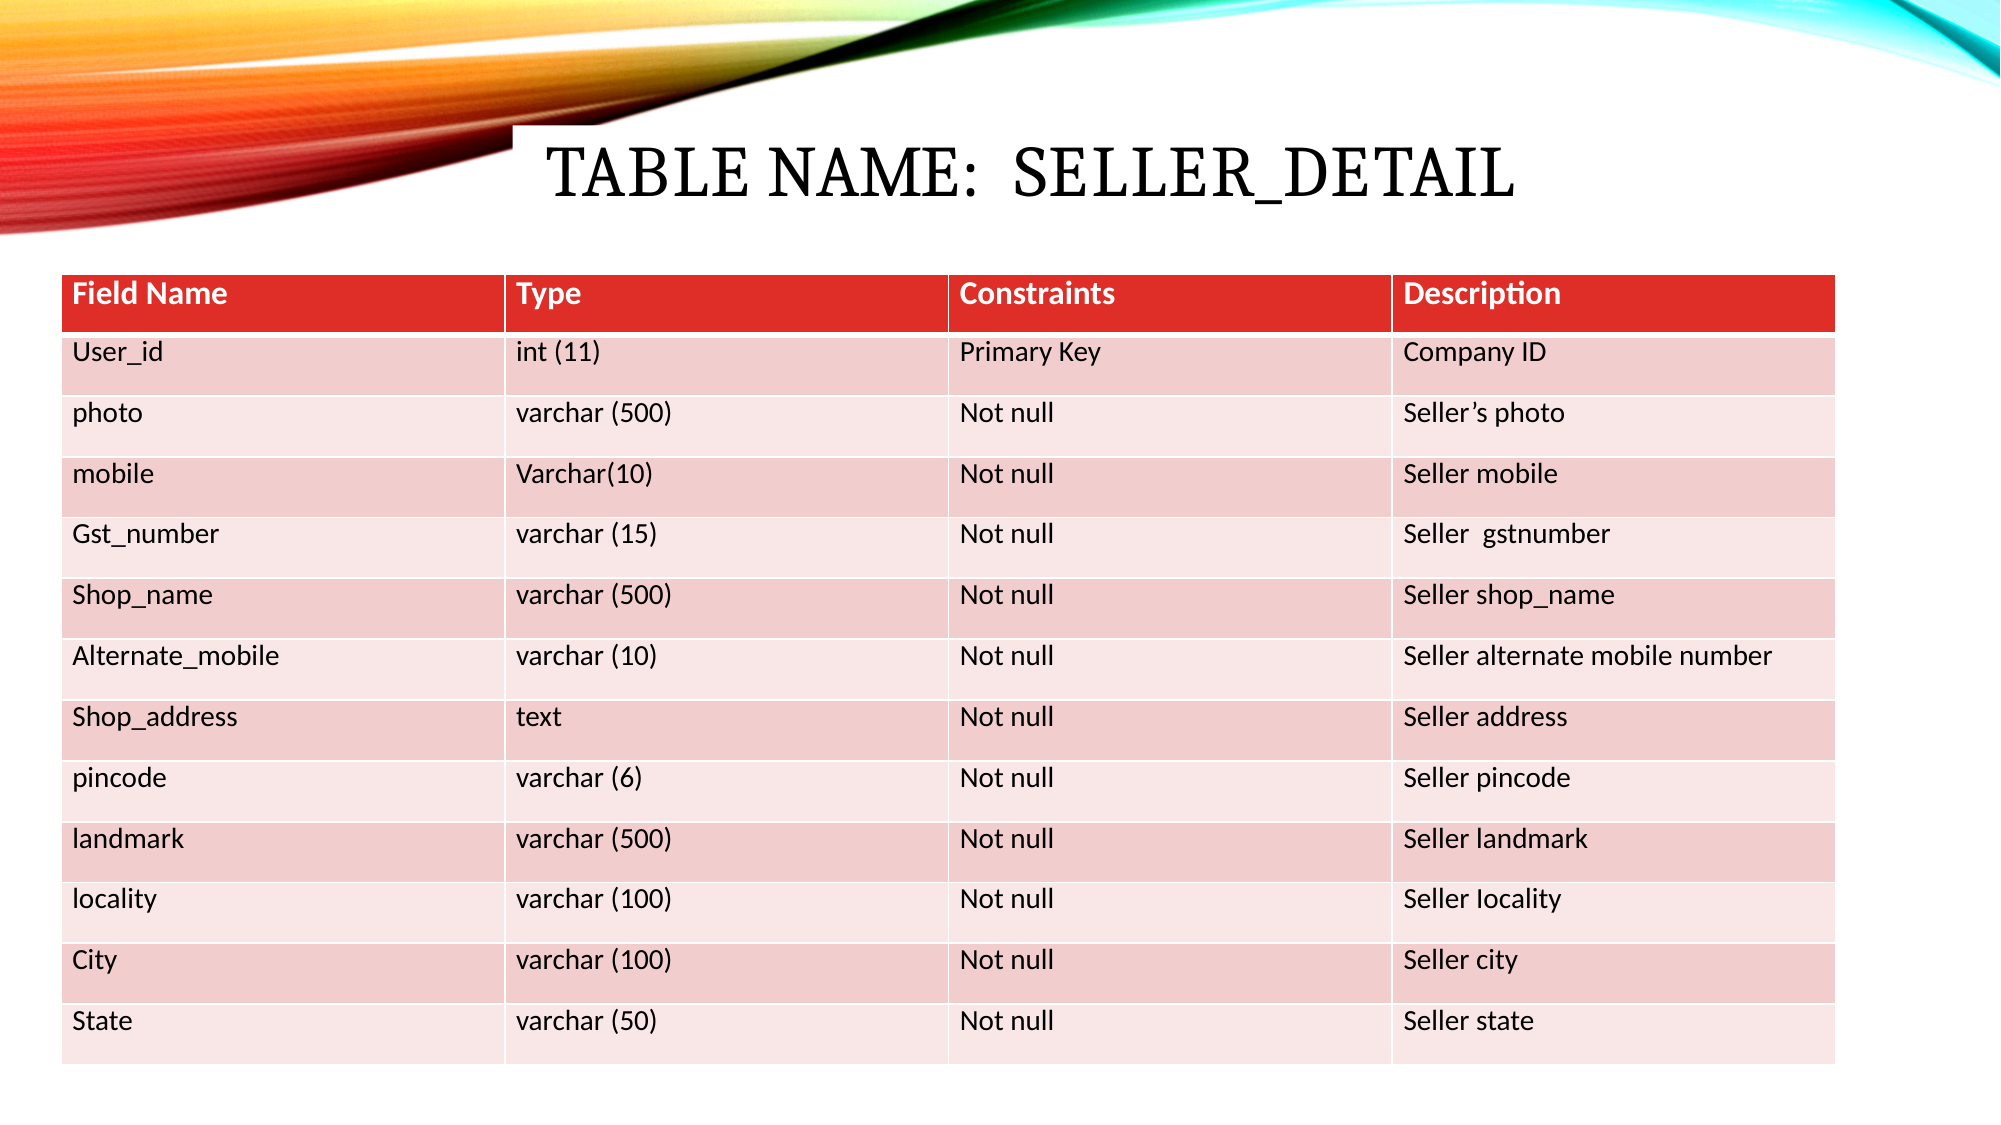

# Table name:  seller_detail
| Field Name | Type | Constraints | Description |
| --- | --- | --- | --- |
| User\_id | int (11) | Primary Key | Company ID |
| photo | varchar (500) | Not null | Seller’s photo |
| mobile | Varchar(10) | Not null | Seller mobile |
| Gst\_number | varchar (15) | Not null | Seller gstnumber |
| Shop\_name | varchar (500) | Not null | Seller shop\_name |
| Alternate\_mobile | varchar (10) | Not null | Seller alternate mobile number |
| Shop\_address | text | Not null | Seller address |
| pincode | varchar (6) | Not null | Seller pincode |
| landmark | varchar (500) | Not null | Seller landmark |
| locality | varchar (100) | Not null | Seller Iocality |
| City | varchar (100) | Not null | Seller city |
| State | varchar (50) | Not null | Seller state |